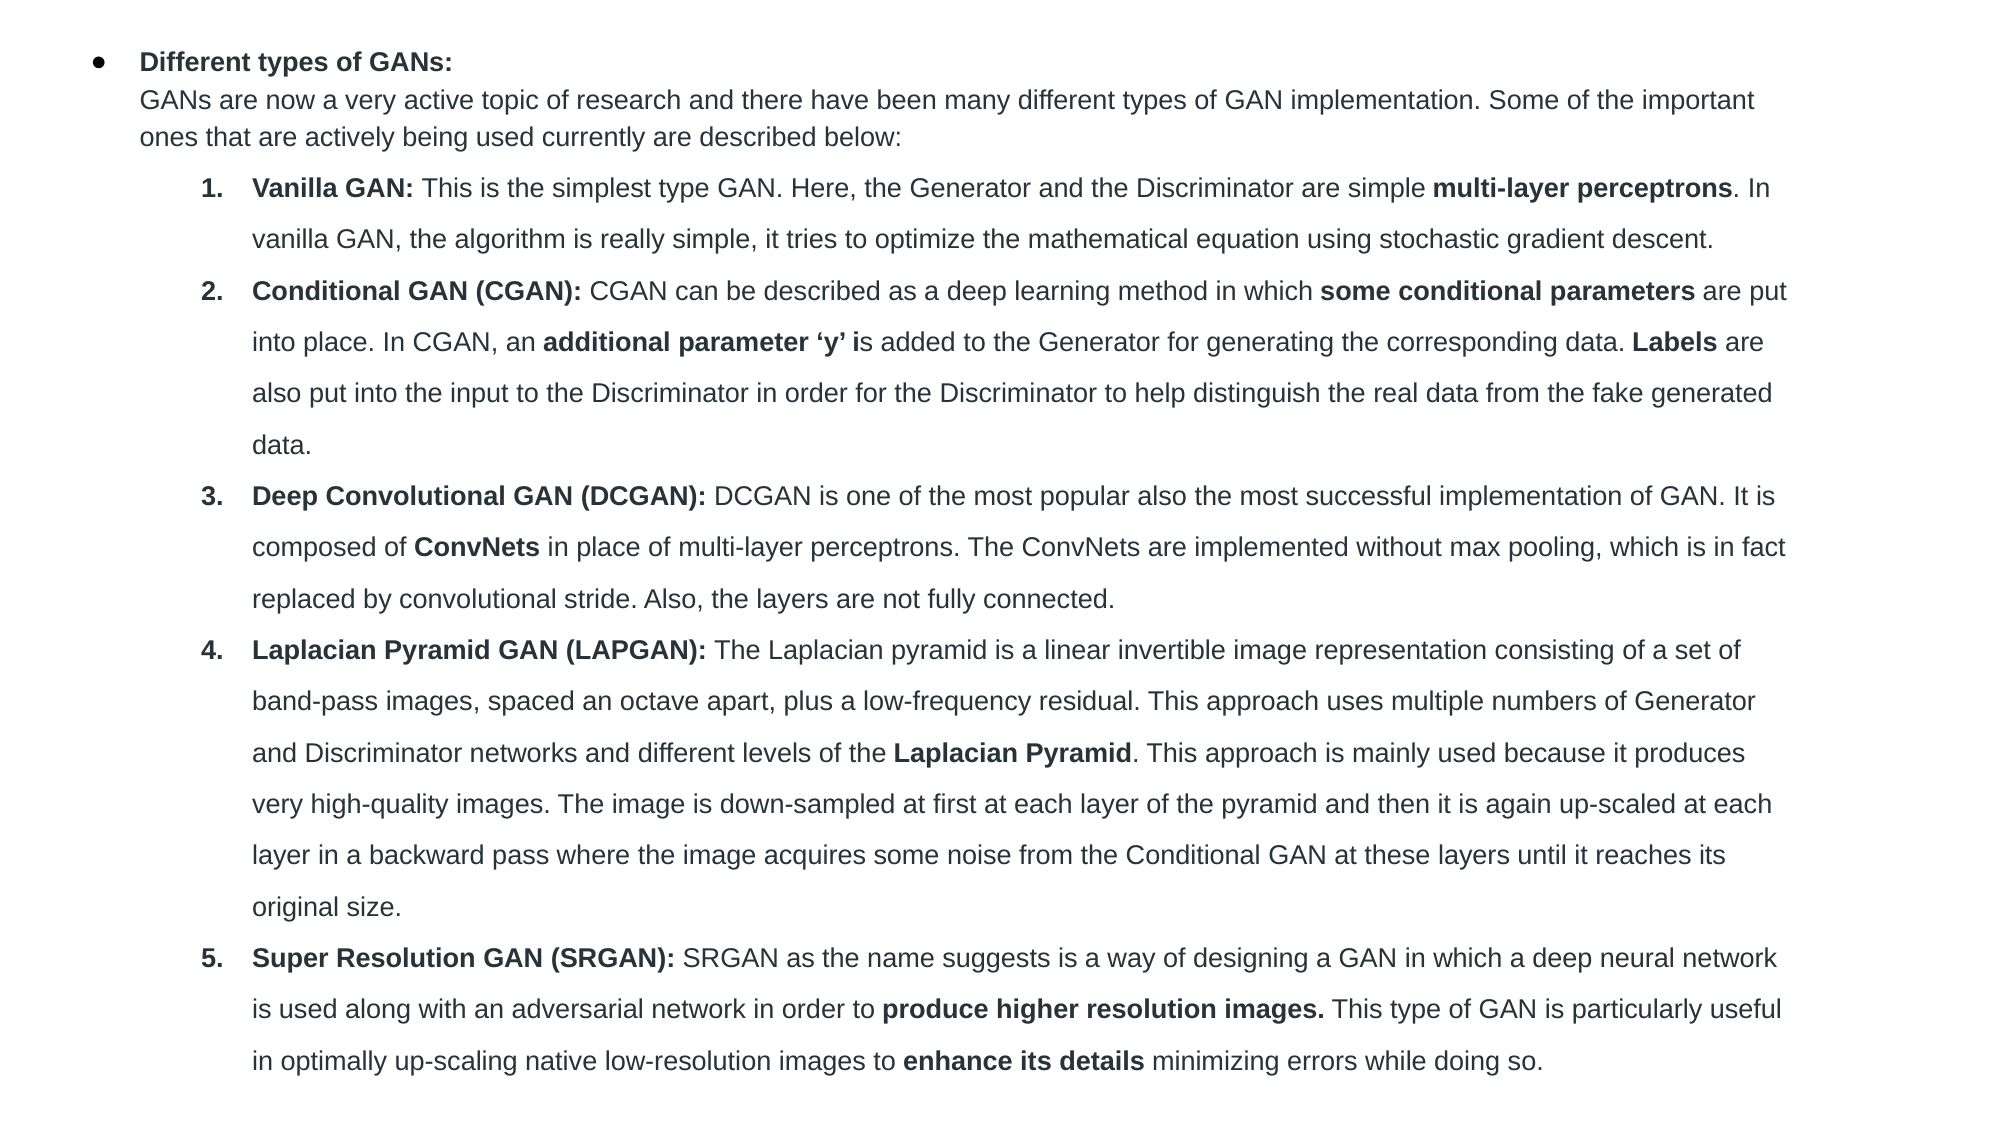

Different types of GANs:
GANs are now a very active topic of research and there have been many different types of GAN implementation. Some of the important ones that are actively being used currently are described below:
Vanilla GAN: This is the simplest type GAN. Here, the Generator and the Discriminator are simple multi-layer perceptrons. In vanilla GAN, the algorithm is really simple, it tries to optimize the mathematical equation using stochastic gradient descent.
Conditional GAN (CGAN): CGAN can be described as a deep learning method in which some conditional parameters are put into place. In CGAN, an additional parameter ‘y’ is added to the Generator for generating the corresponding data. Labels are also put into the input to the Discriminator in order for the Discriminator to help distinguish the real data from the fake generated data.
Deep Convolutional GAN (DCGAN): DCGAN is one of the most popular also the most successful implementation of GAN. It is composed of ConvNets in place of multi-layer perceptrons. The ConvNets are implemented without max pooling, which is in fact replaced by convolutional stride. Also, the layers are not fully connected.
Laplacian Pyramid GAN (LAPGAN): The Laplacian pyramid is a linear invertible image representation consisting of a set of band-pass images, spaced an octave apart, plus a low-frequency residual. This approach uses multiple numbers of Generator and Discriminator networks and different levels of the Laplacian Pyramid. This approach is mainly used because it produces very high-quality images. The image is down-sampled at first at each layer of the pyramid and then it is again up-scaled at each layer in a backward pass where the image acquires some noise from the Conditional GAN at these layers until it reaches its original size.
Super Resolution GAN (SRGAN): SRGAN as the name suggests is a way of designing a GAN in which a deep neural network is used along with an adversarial network in order to produce higher resolution images. This type of GAN is particularly useful in optimally up-scaling native low-resolution images to enhance its details minimizing errors while doing so.